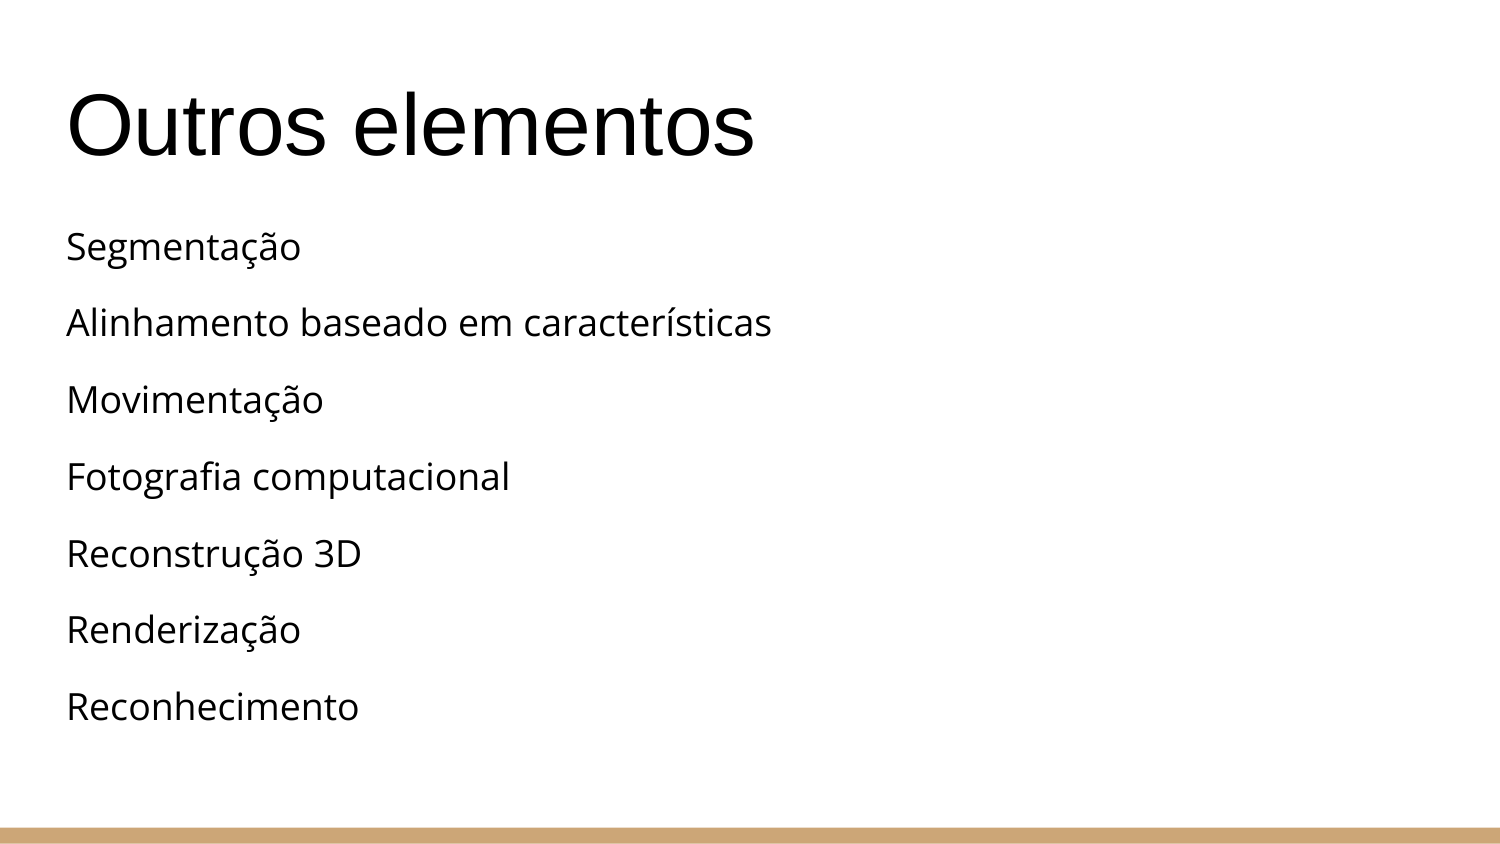

# Outros elementos
Segmentação
Alinhamento baseado em características
Movimentação
Fotografia computacional
Reconstrução 3D
Renderização
Reconhecimento